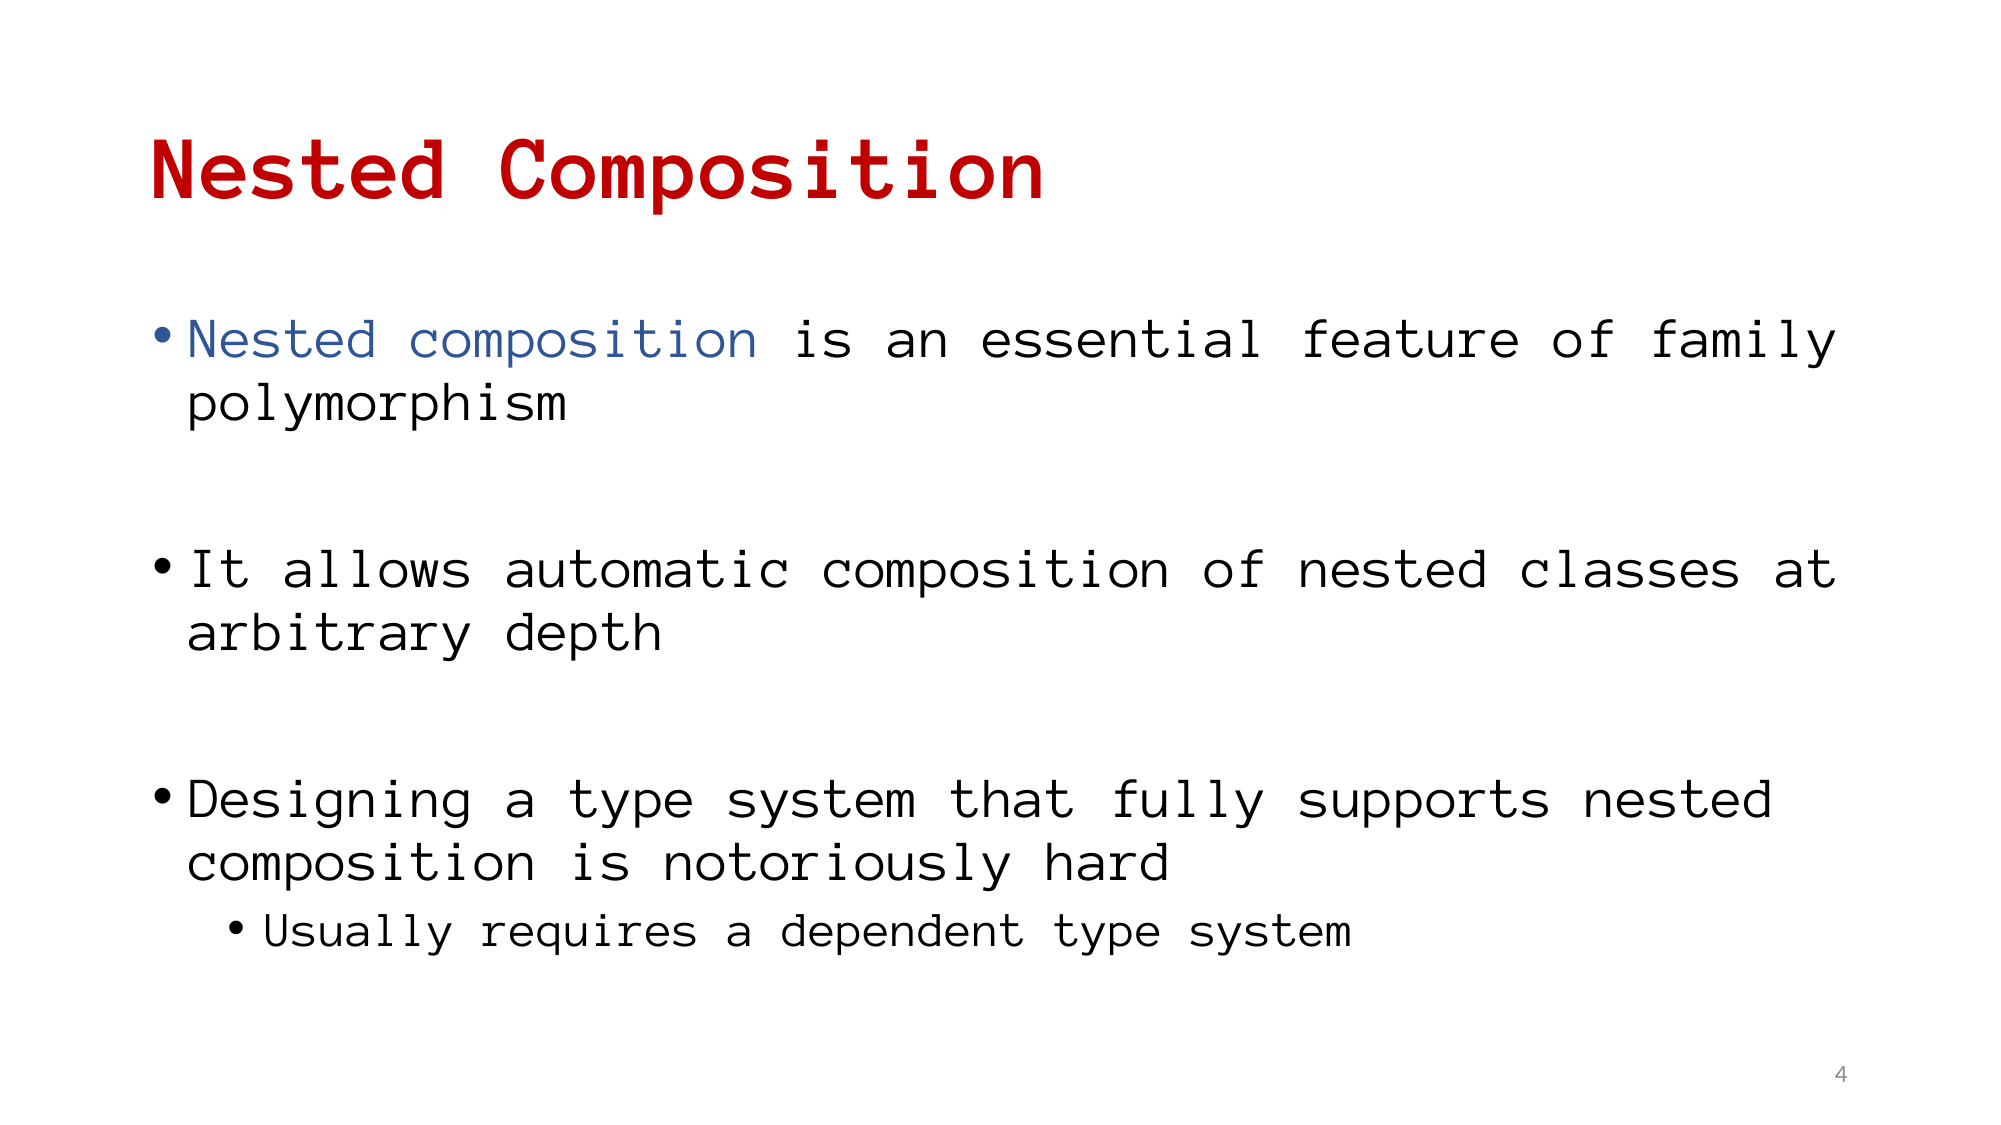

# Nested Composition
Nested composition is an essential feature of family polymorphism

It allows automatic composition of nested classes at arbitrary depth

Designing a type system that fully supports nested composition is notoriously hard
Usually requires a dependent type system

4